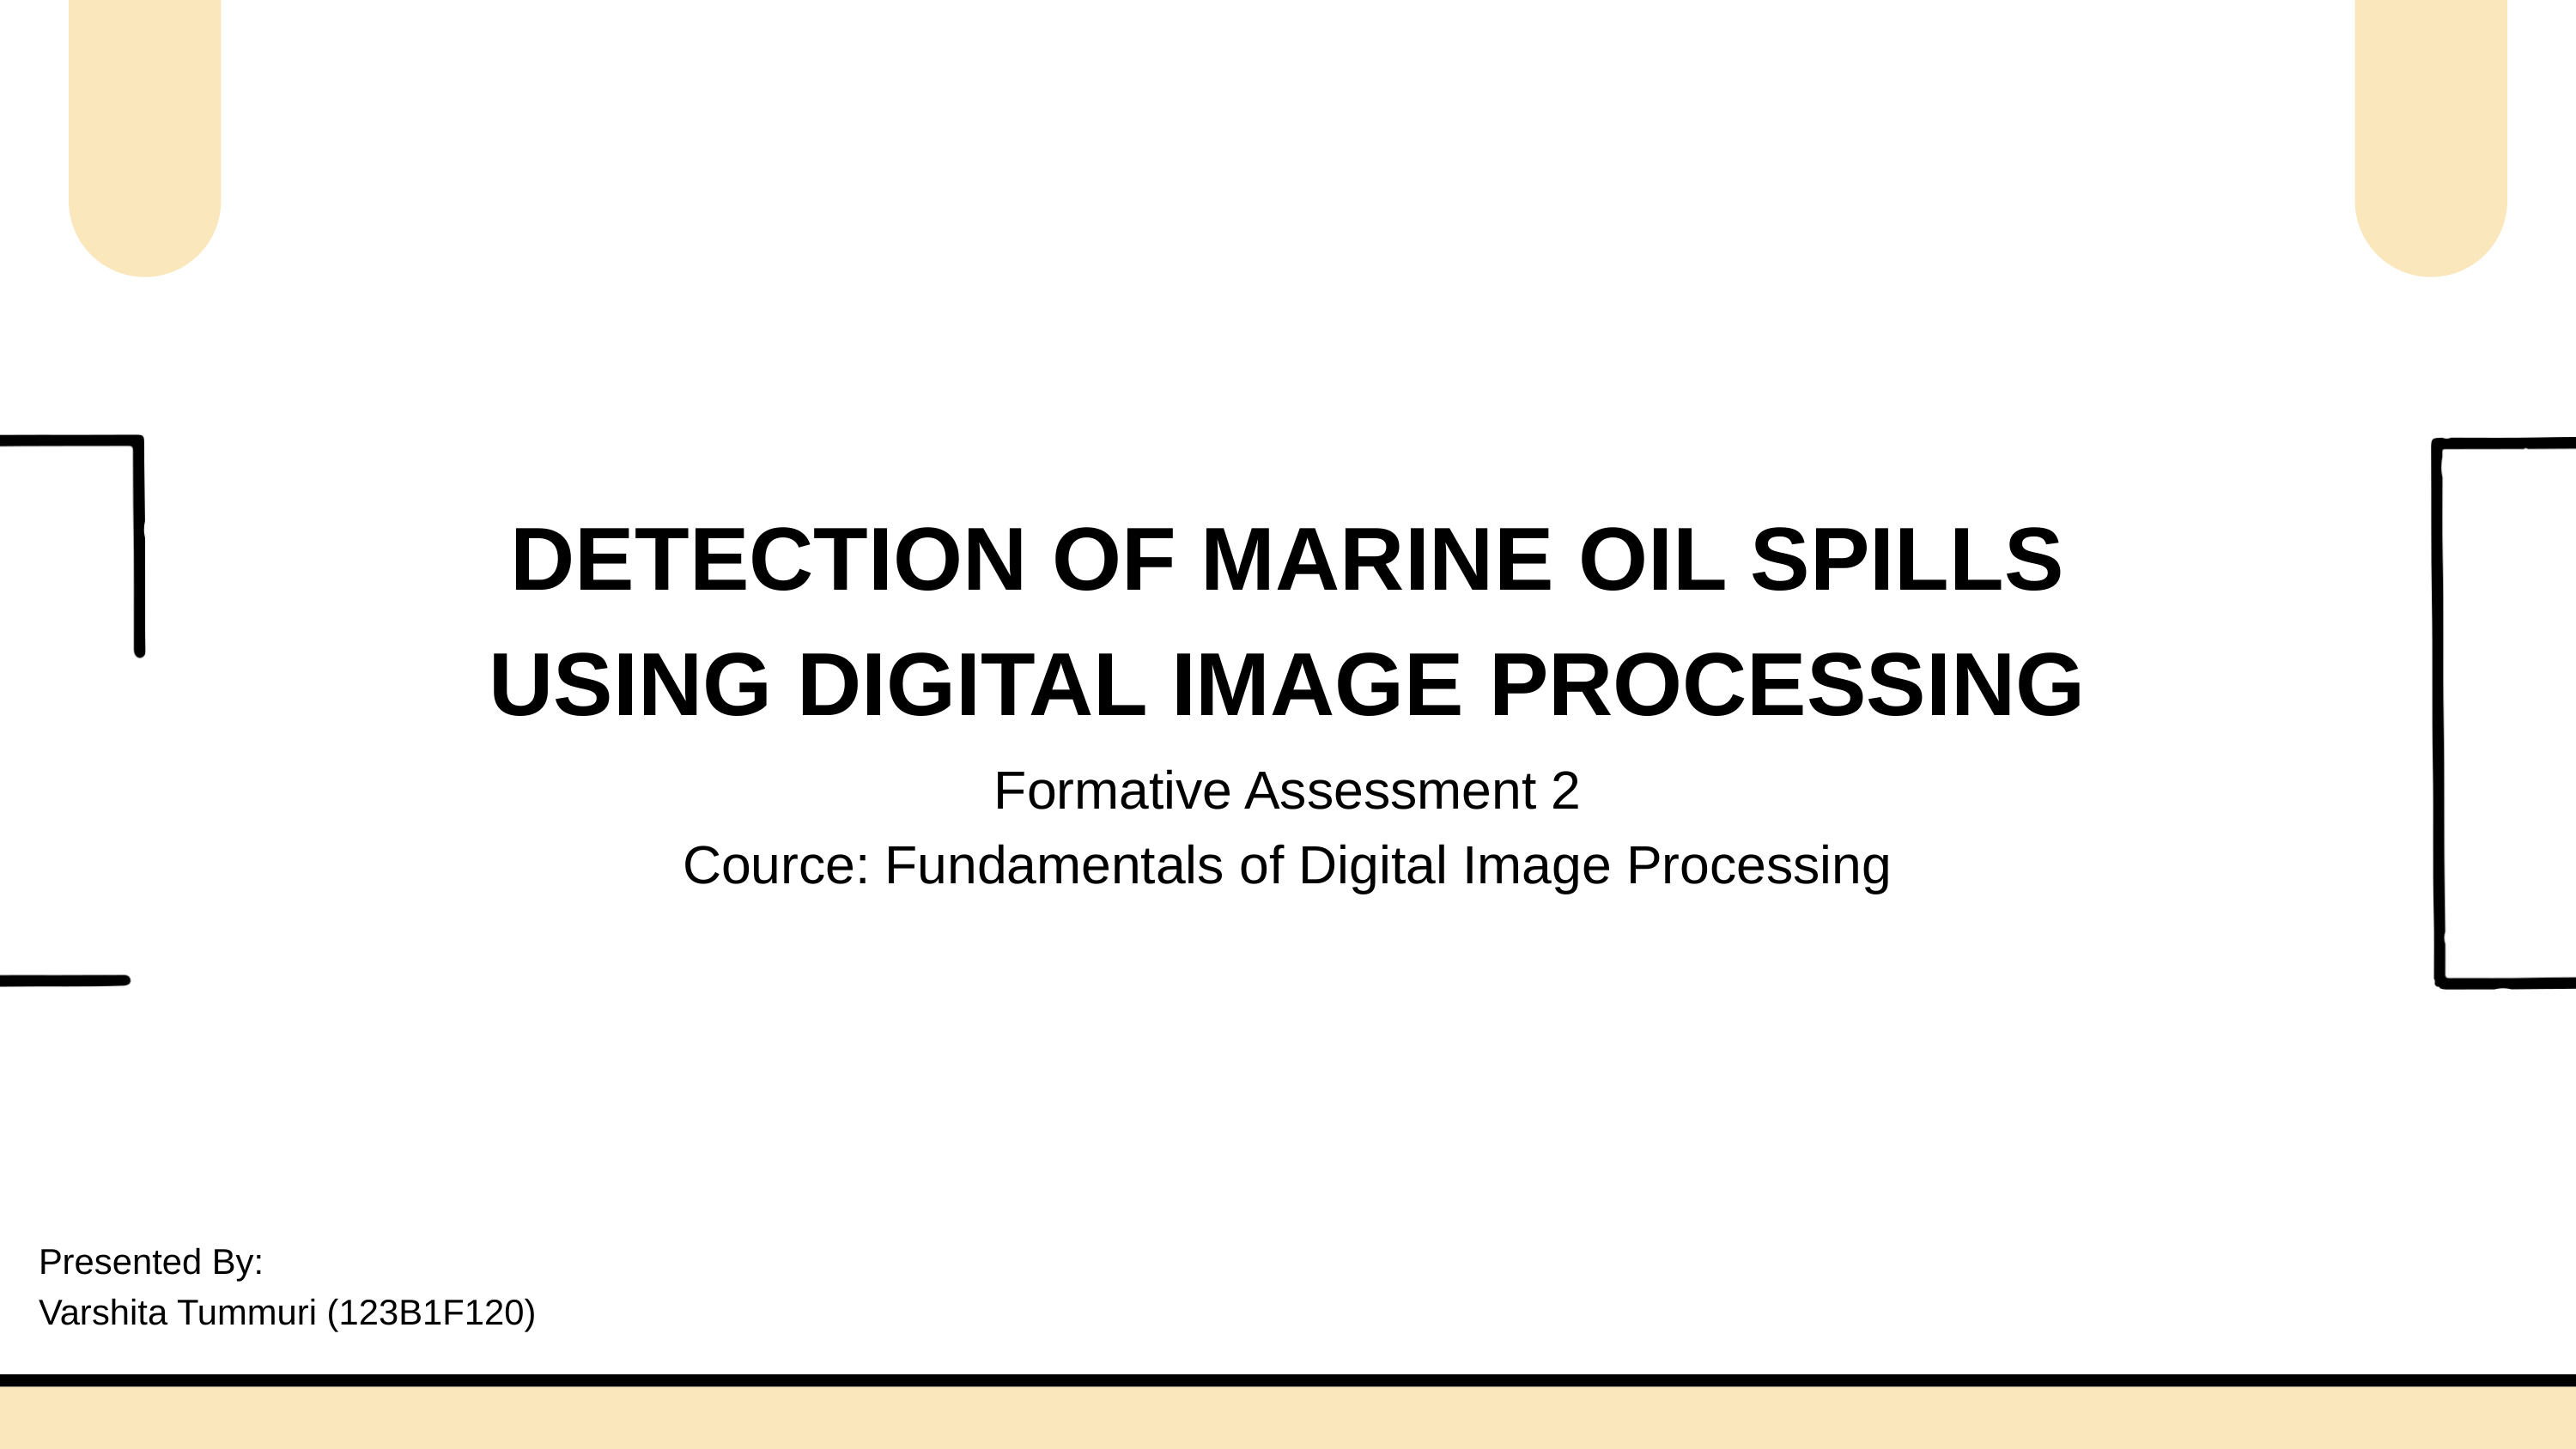

DETECTION OF MARINE OIL SPILLS USING DIGITAL IMAGE PROCESSING
Formative Assessment 2
Cource: Fundamentals of Digital Image Processing
Presented By:
Varshita Tummuri (123B1F120)